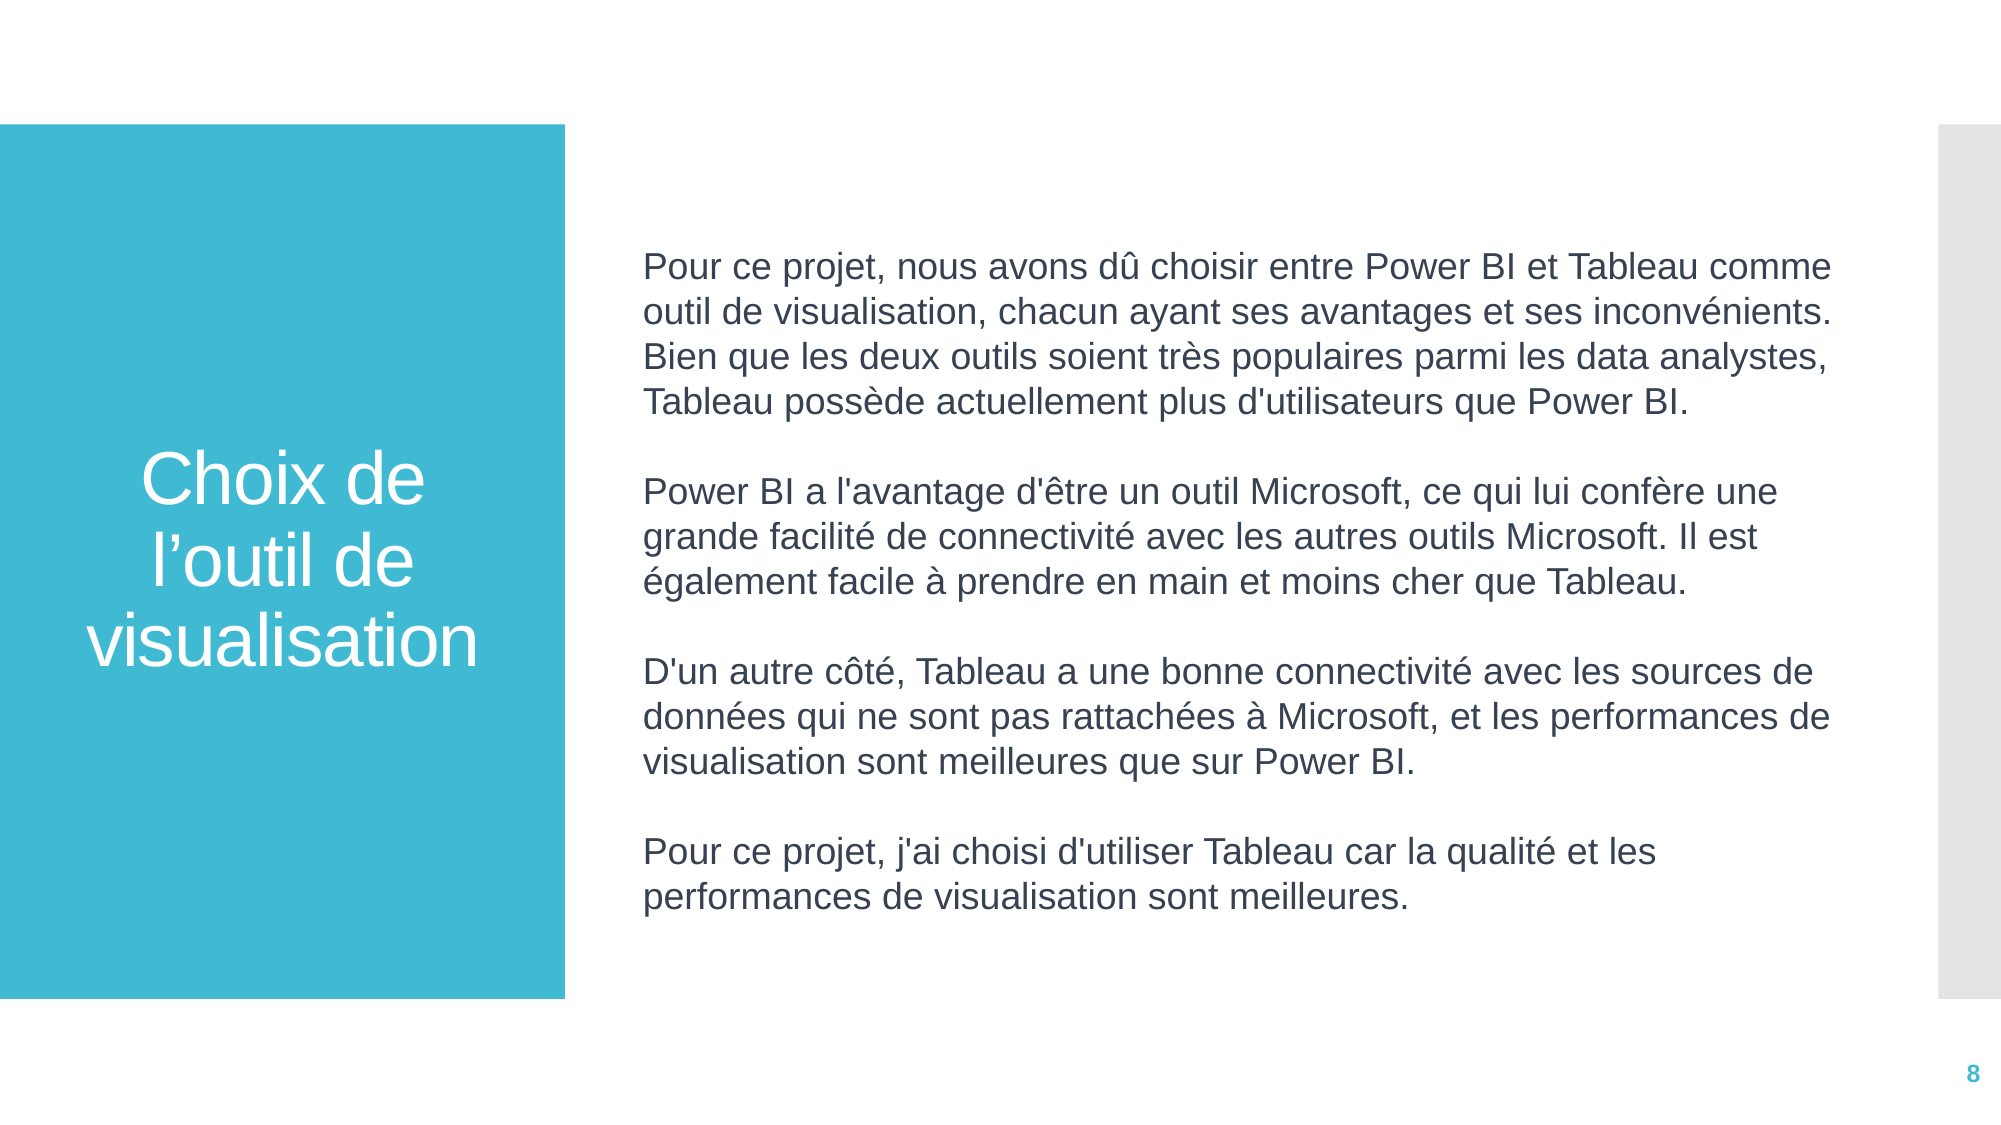

# Choix de l’outil de visualisation
Pour ce projet, nous avons dû choisir entre Power BI et Tableau comme outil de visualisation, chacun ayant ses avantages et ses inconvénients. Bien que les deux outils soient très populaires parmi les data analystes, Tableau possède actuellement plus d'utilisateurs que Power BI.

Power BI a l'avantage d'être un outil Microsoft, ce qui lui confère une grande facilité de connectivité avec les autres outils Microsoft. Il est également facile à prendre en main et moins cher que Tableau.

D'un autre côté, Tableau a une bonne connectivité avec les sources de données qui ne sont pas rattachées à Microsoft, et les performances de visualisation sont meilleures que sur Power BI.

Pour ce projet, j'ai choisi d'utiliser Tableau car la qualité et les performances de visualisation sont meilleures.

8